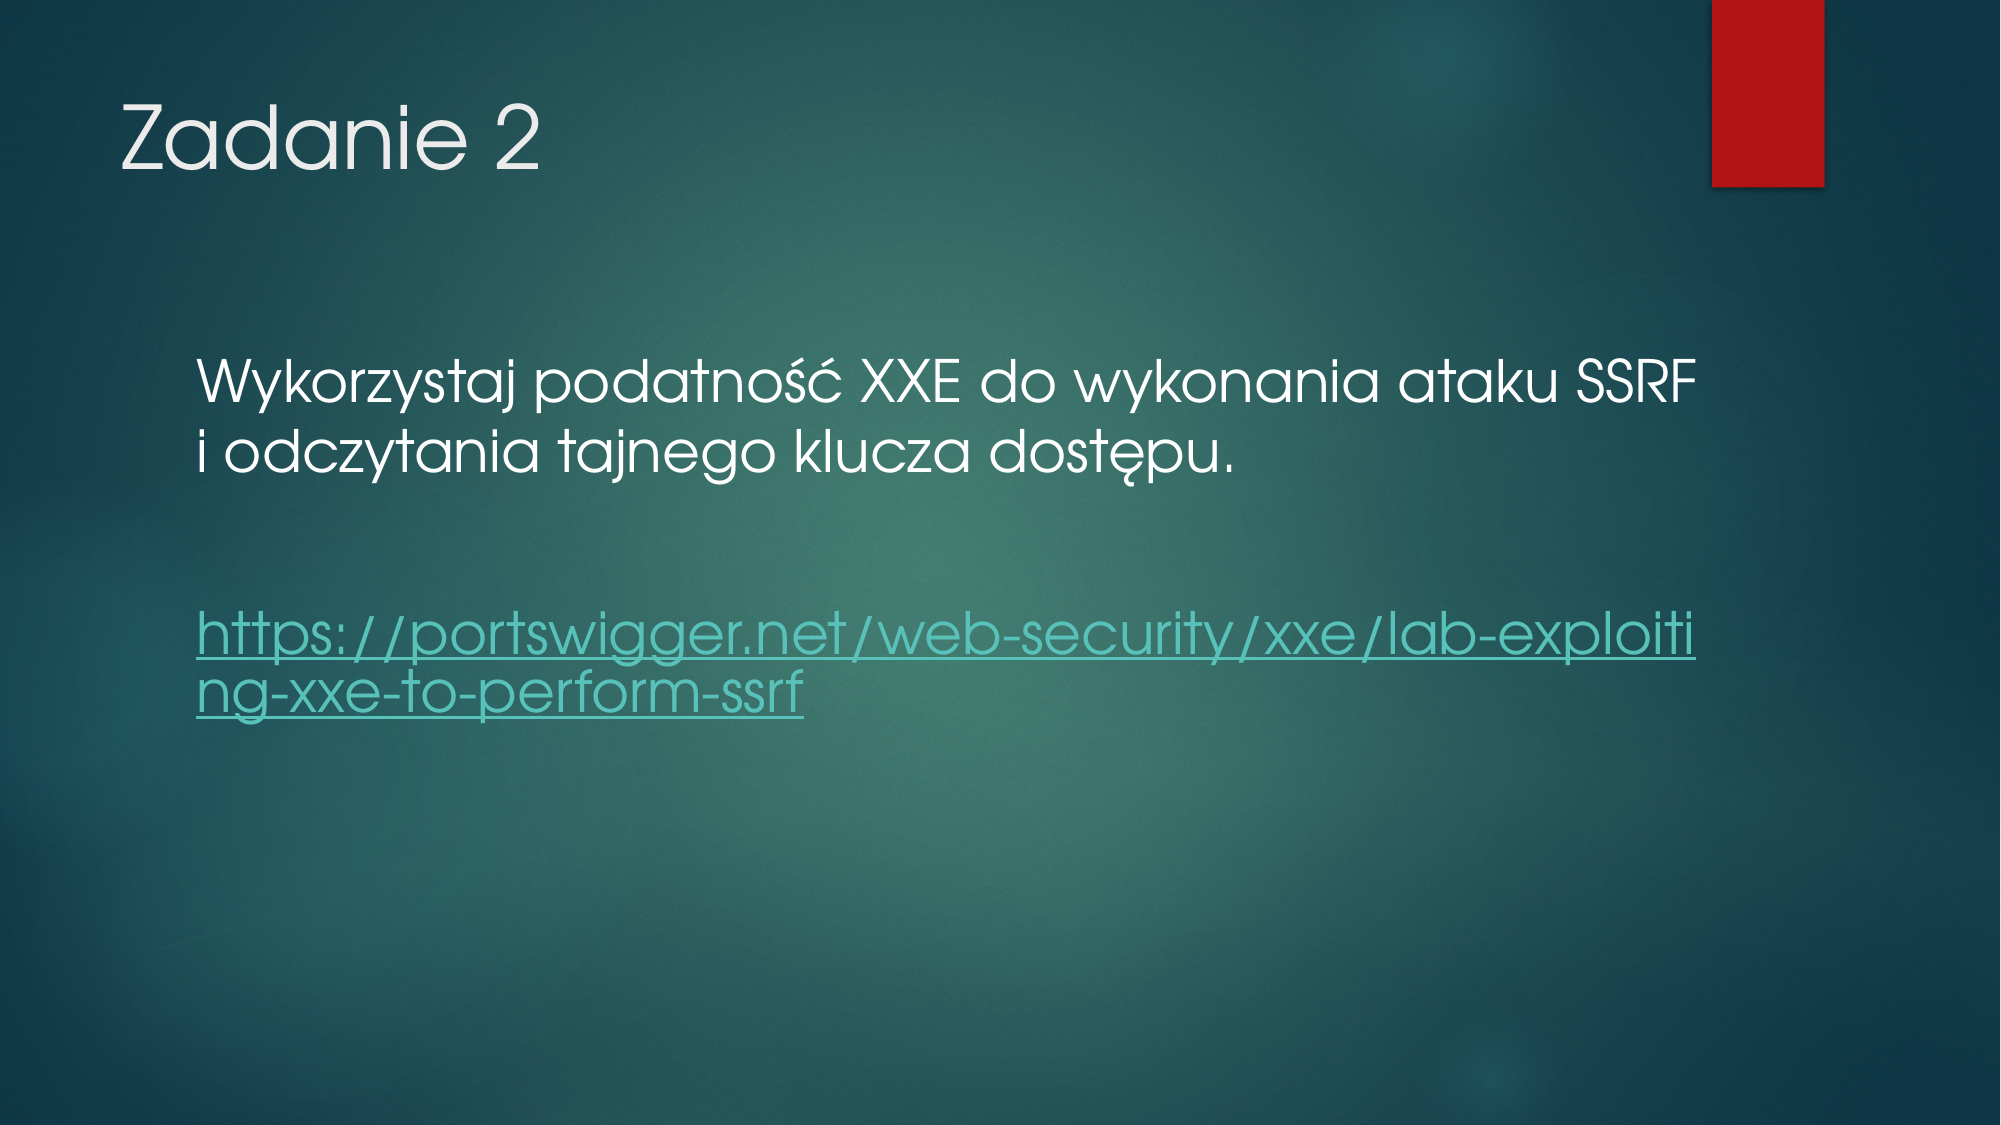

# Zadanie 2
Wykorzystaj podatność XXE do wykonania ataku SSRF i odczytania tajnego klucza dostępu.

https://portswigger.net/web-security/xxe/lab-exploiting-xxe-to-perform-ssrf